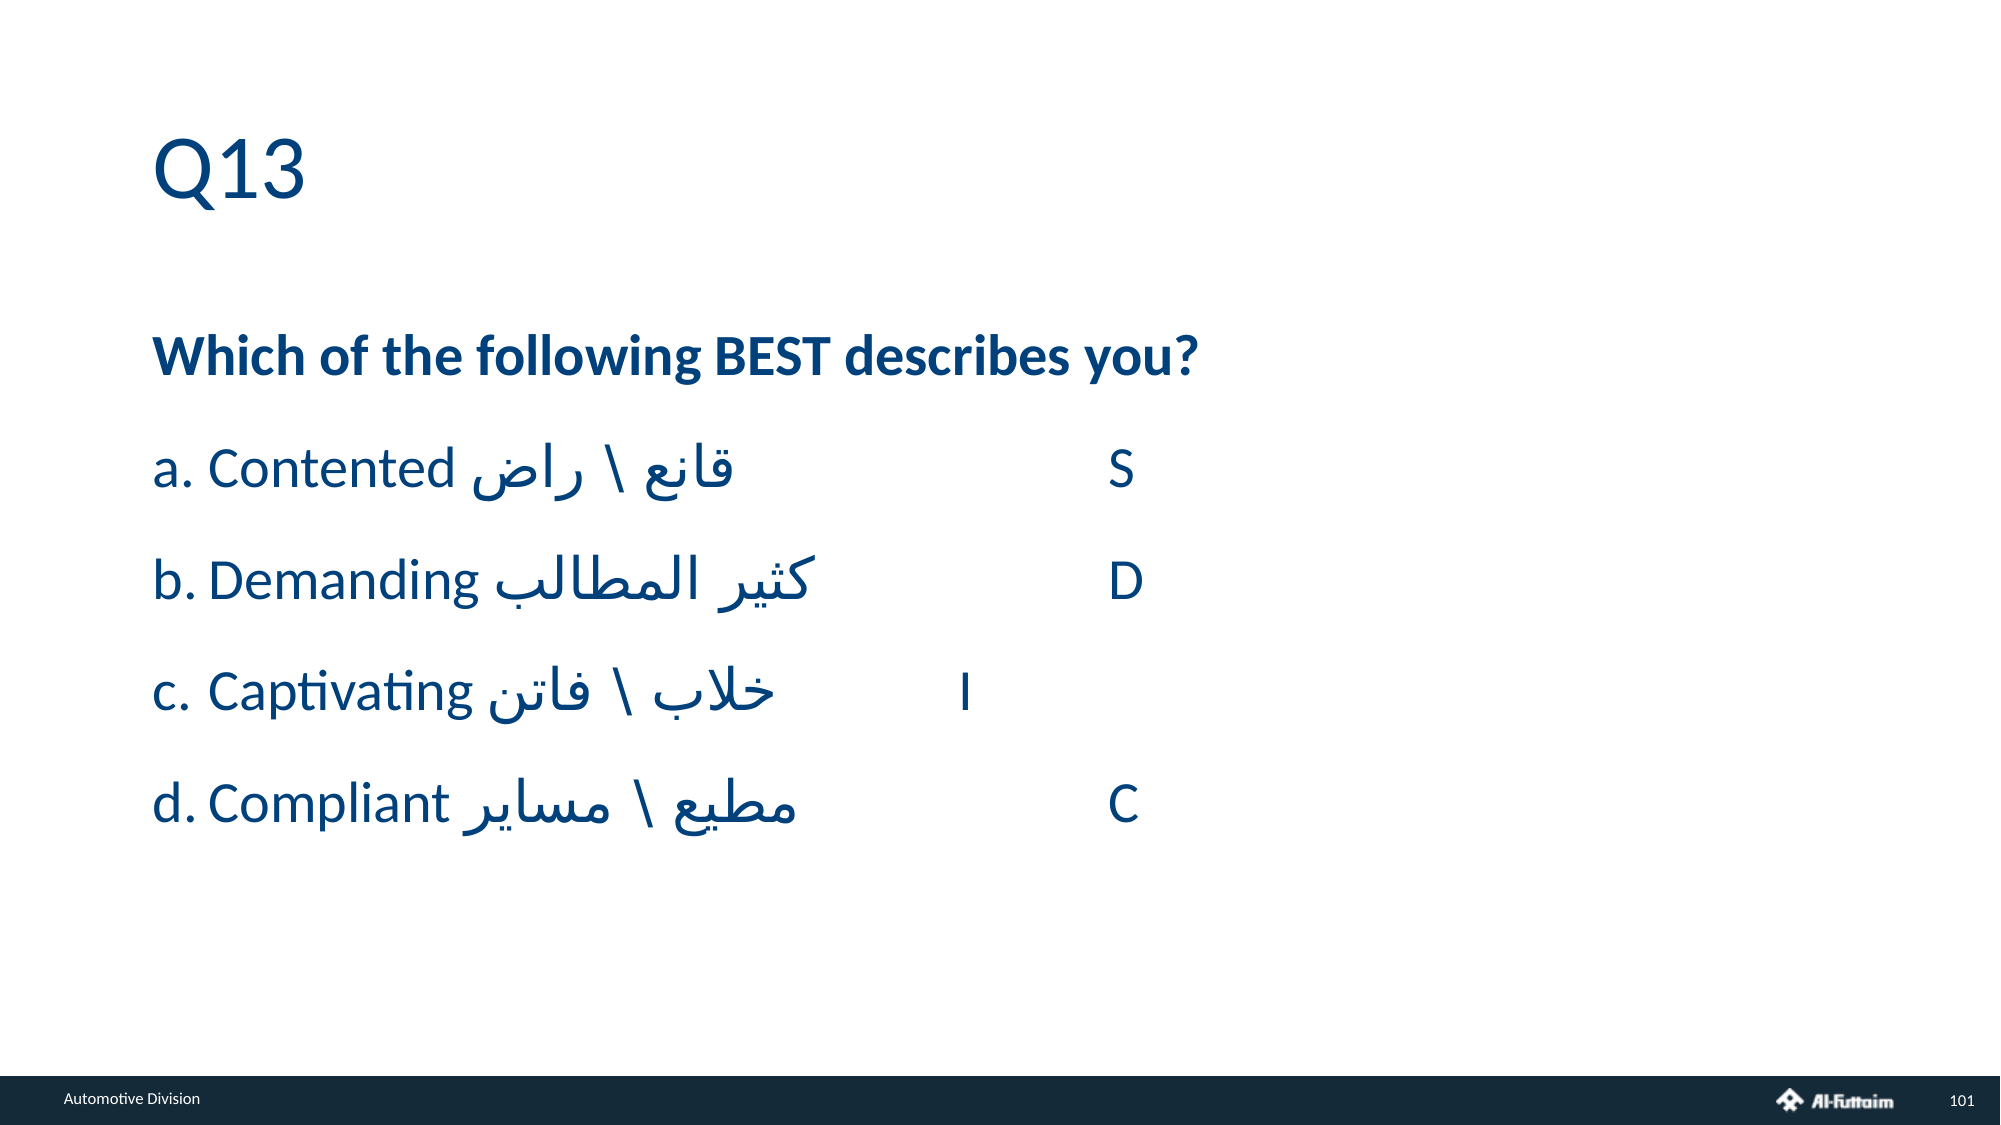

# Q13
Which of the following BEST describes you?
Contented قانع \ راض 			S
Demanding كثير المطالب 		D
Captivating خلاب \ فاتن 		I
Compliant مطيع \ مساير 		C